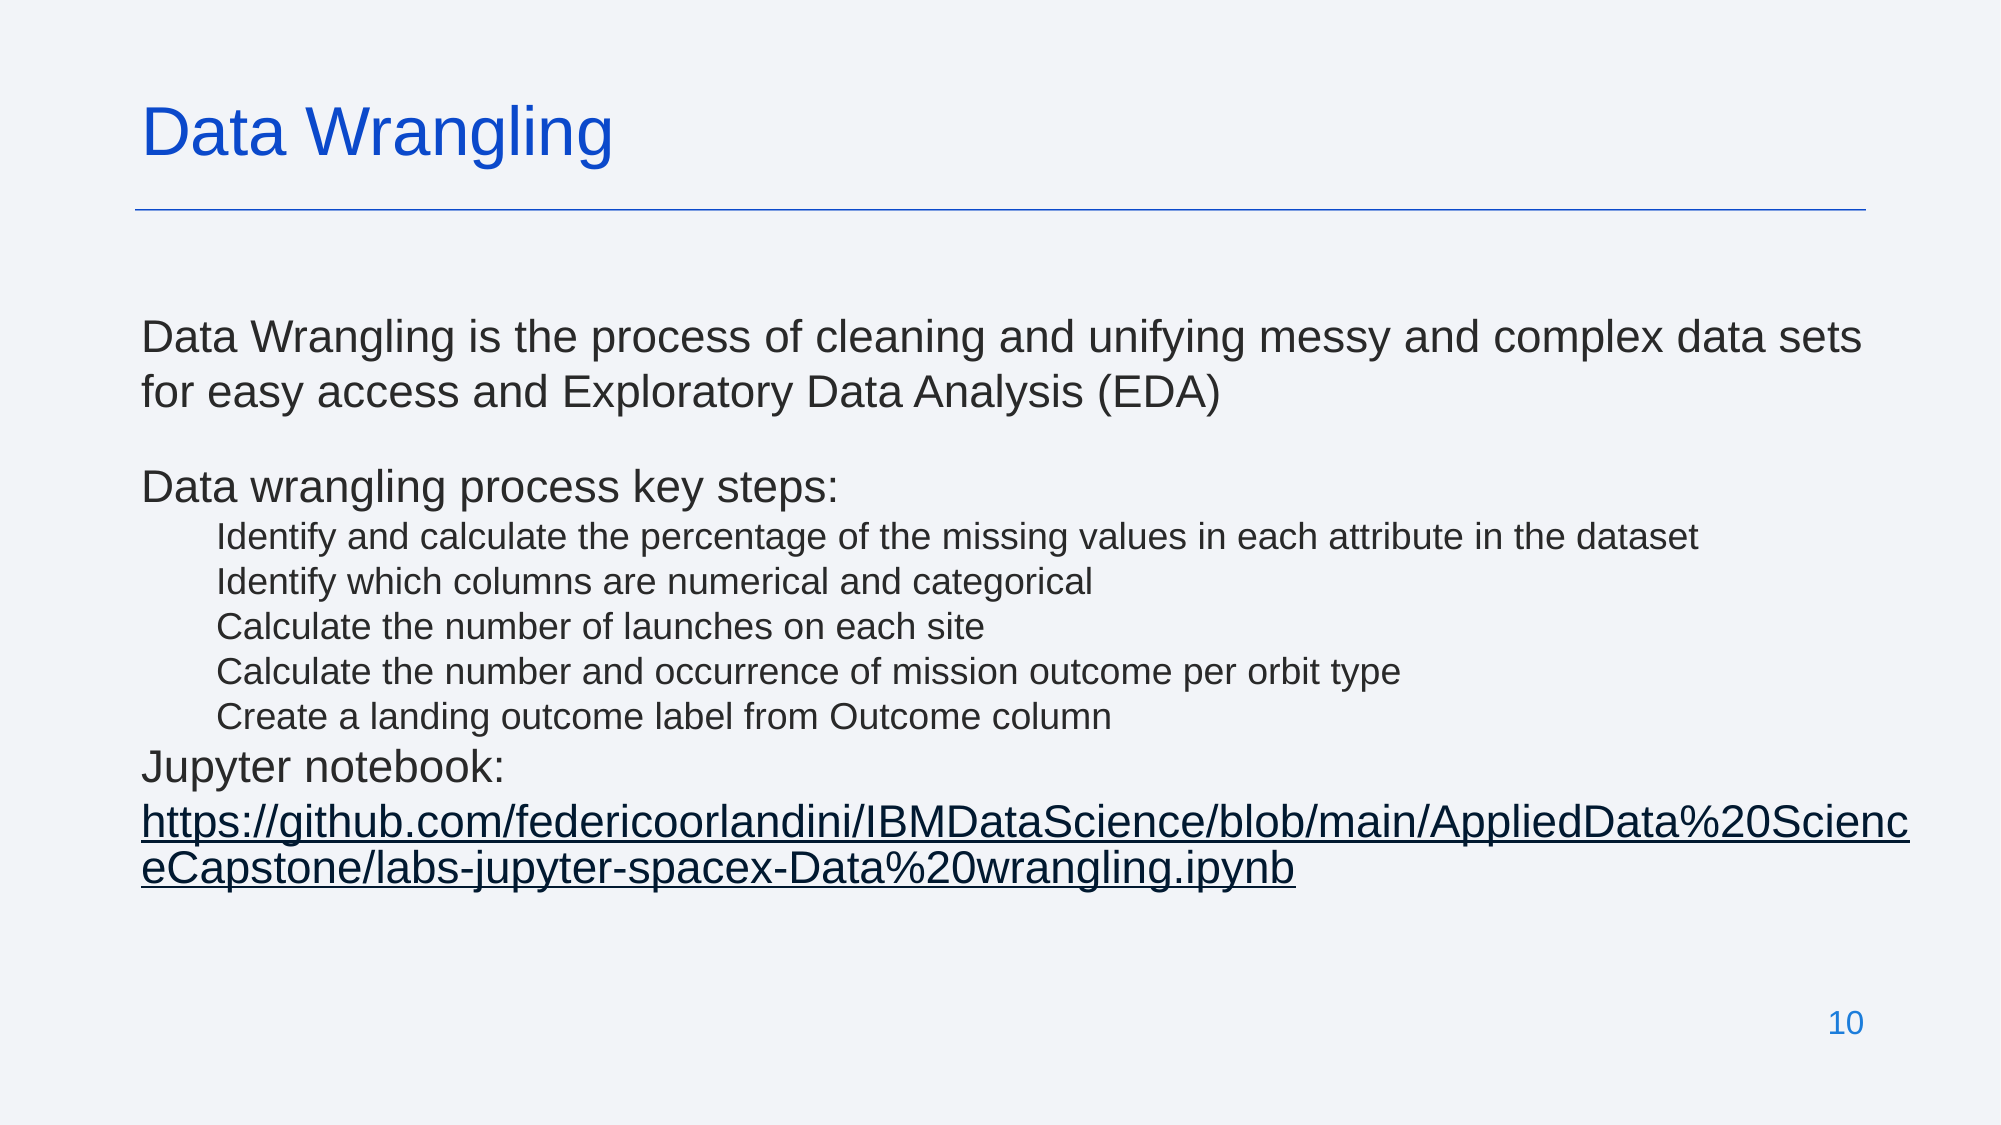

Data Wrangling
Data Wrangling is the process of cleaning and unifying messy and complex data sets for easy access and Exploratory Data Analysis (EDA)
Data wrangling process key steps:
Identify and calculate the percentage of the missing values in each attribute in the dataset
Identify which columns are numerical and categorical
Calculate the number of launches on each site
Calculate the number and occurrence of mission outcome per orbit type
Create a landing outcome label from Outcome column
Jupyter notebook: https://github.com/federicoorlandini/IBMDataScience/blob/main/AppliedData%20ScienceCapstone/labs-jupyter-spacex-Data%20wrangling.ipynb

10